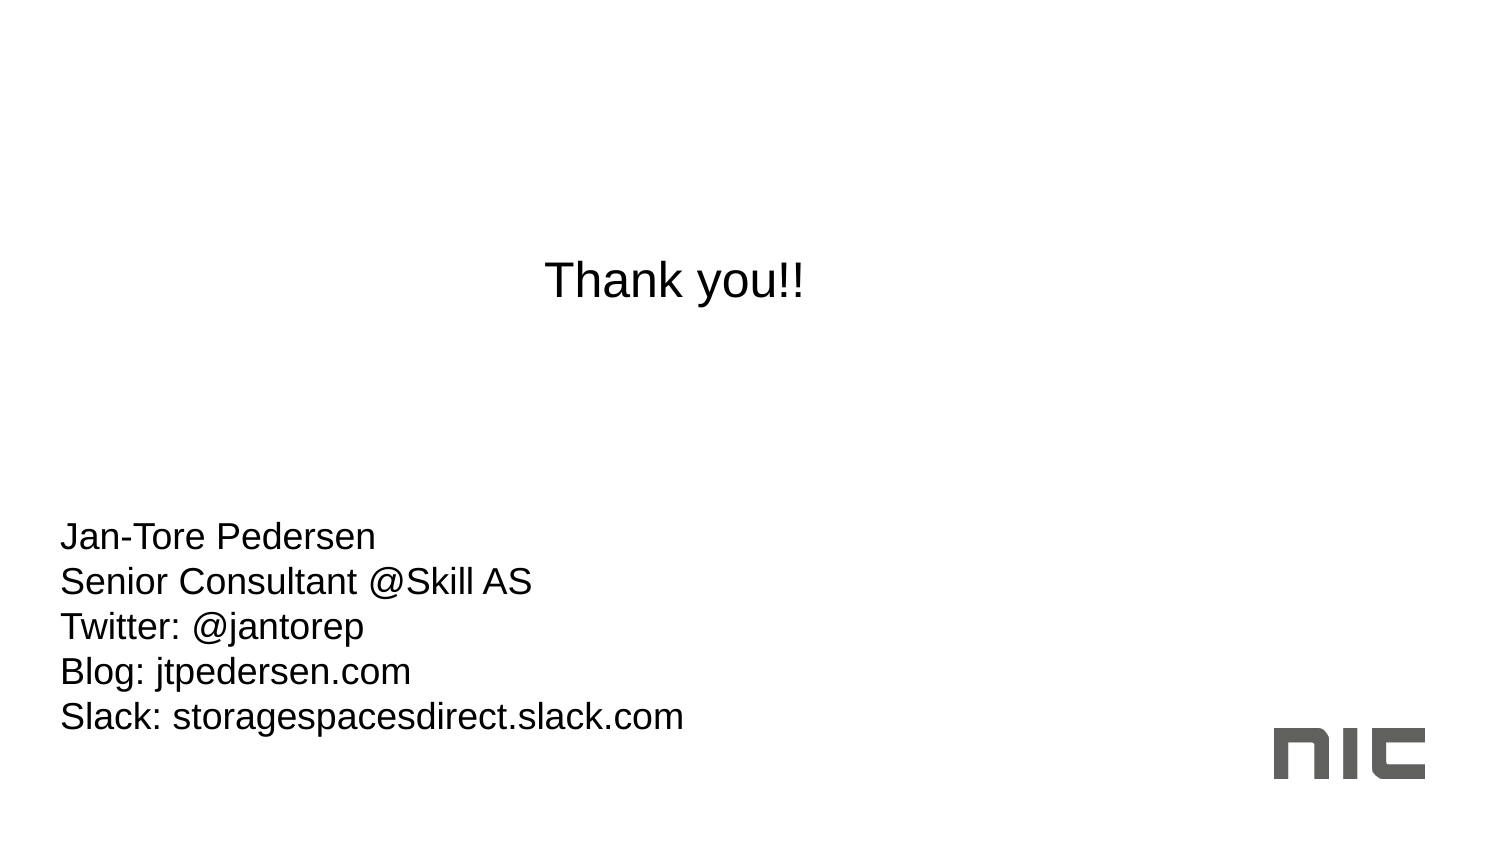

Thank you!!
Jan-Tore Pedersen
Senior Consultant @Skill AS
Twitter: @jantorep
Blog: jtpedersen.com
Slack: storagespacesdirect.slack.com